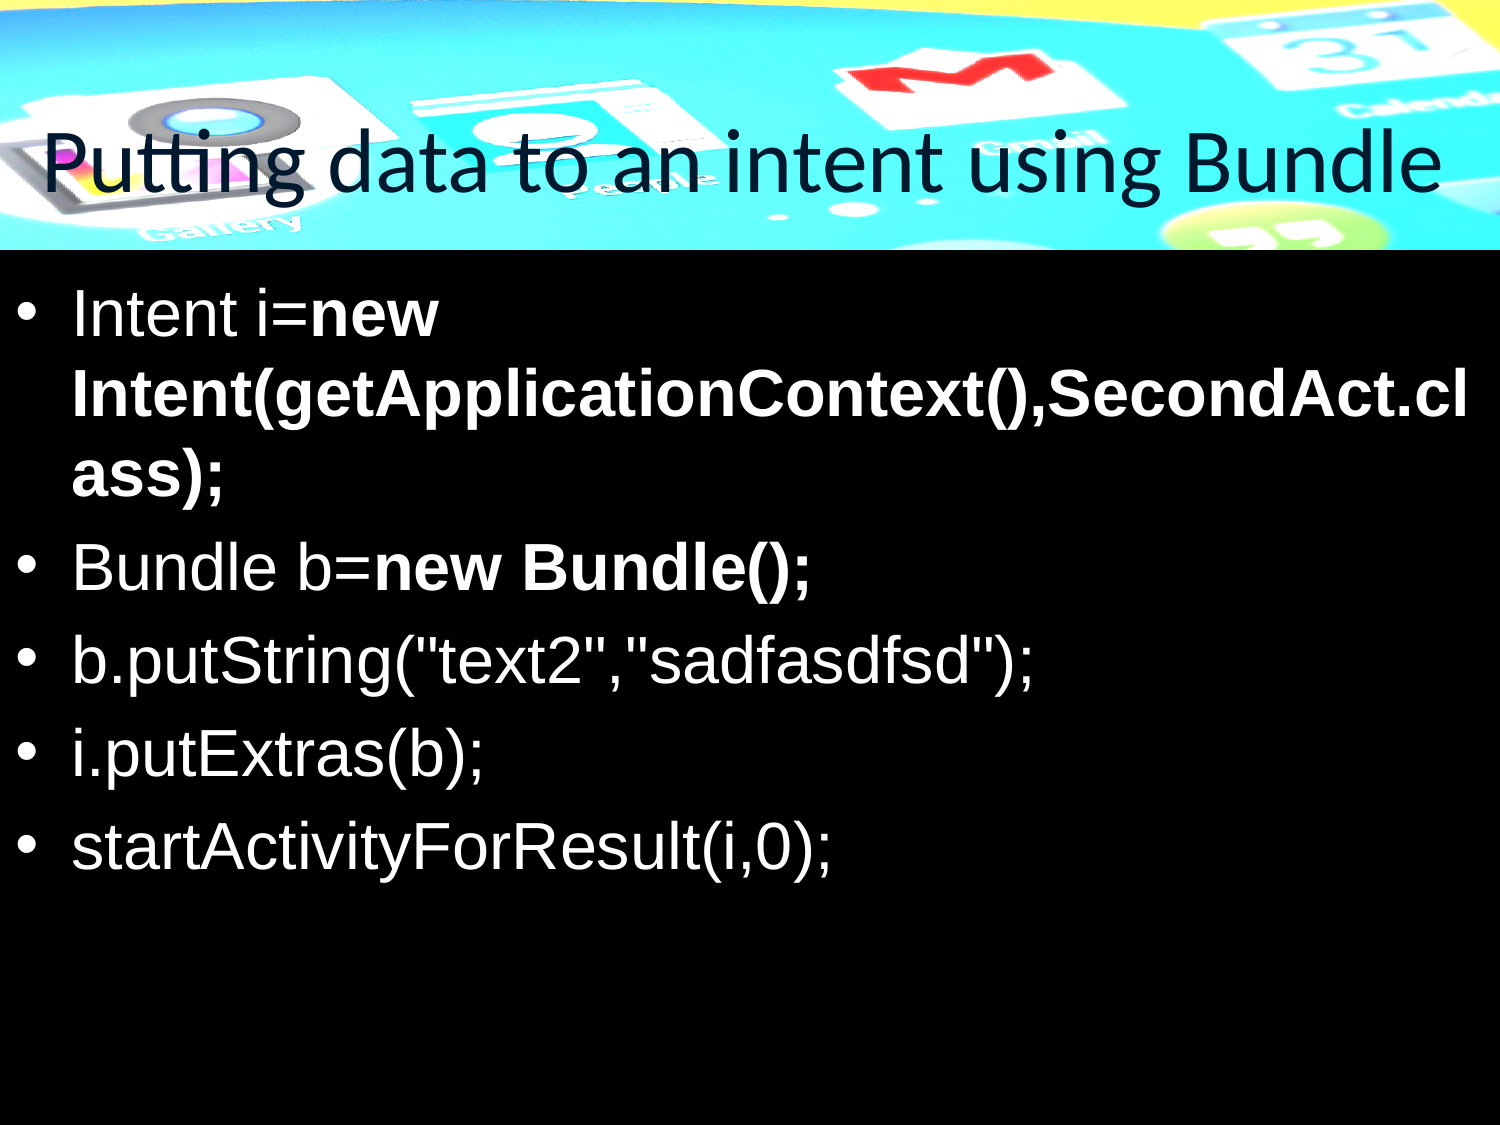

# Putting data to an intent using Bundle
Intent i=new Intent(getApplicationContext(),SecondAct.class);
Bundle b=new Bundle();
b.putString("text2","sadfasdfsd");
i.putExtras(b);
startActivityForResult(i,0);